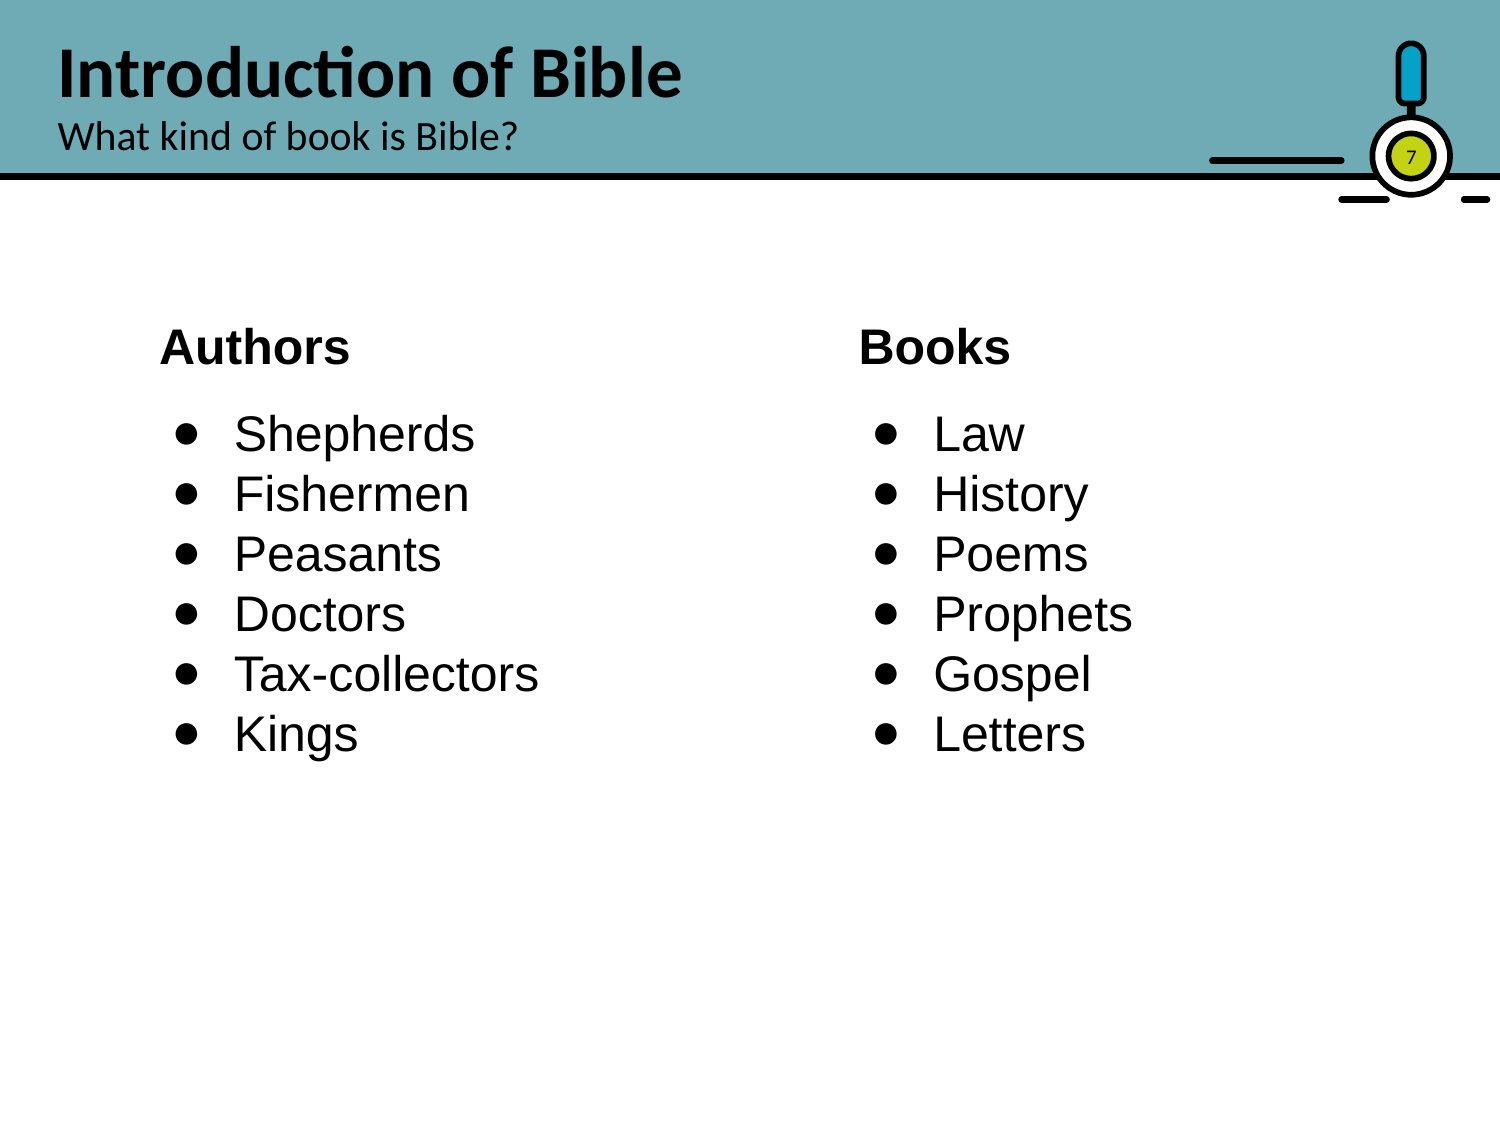

Introduction of Bible
What kind of book is Bible?
7
Authors
Books
Shepherds
Fishermen
Peasants
Doctors
Tax-collectors
Kings
Law
History
Poems
Prophets
Gospel
Letters